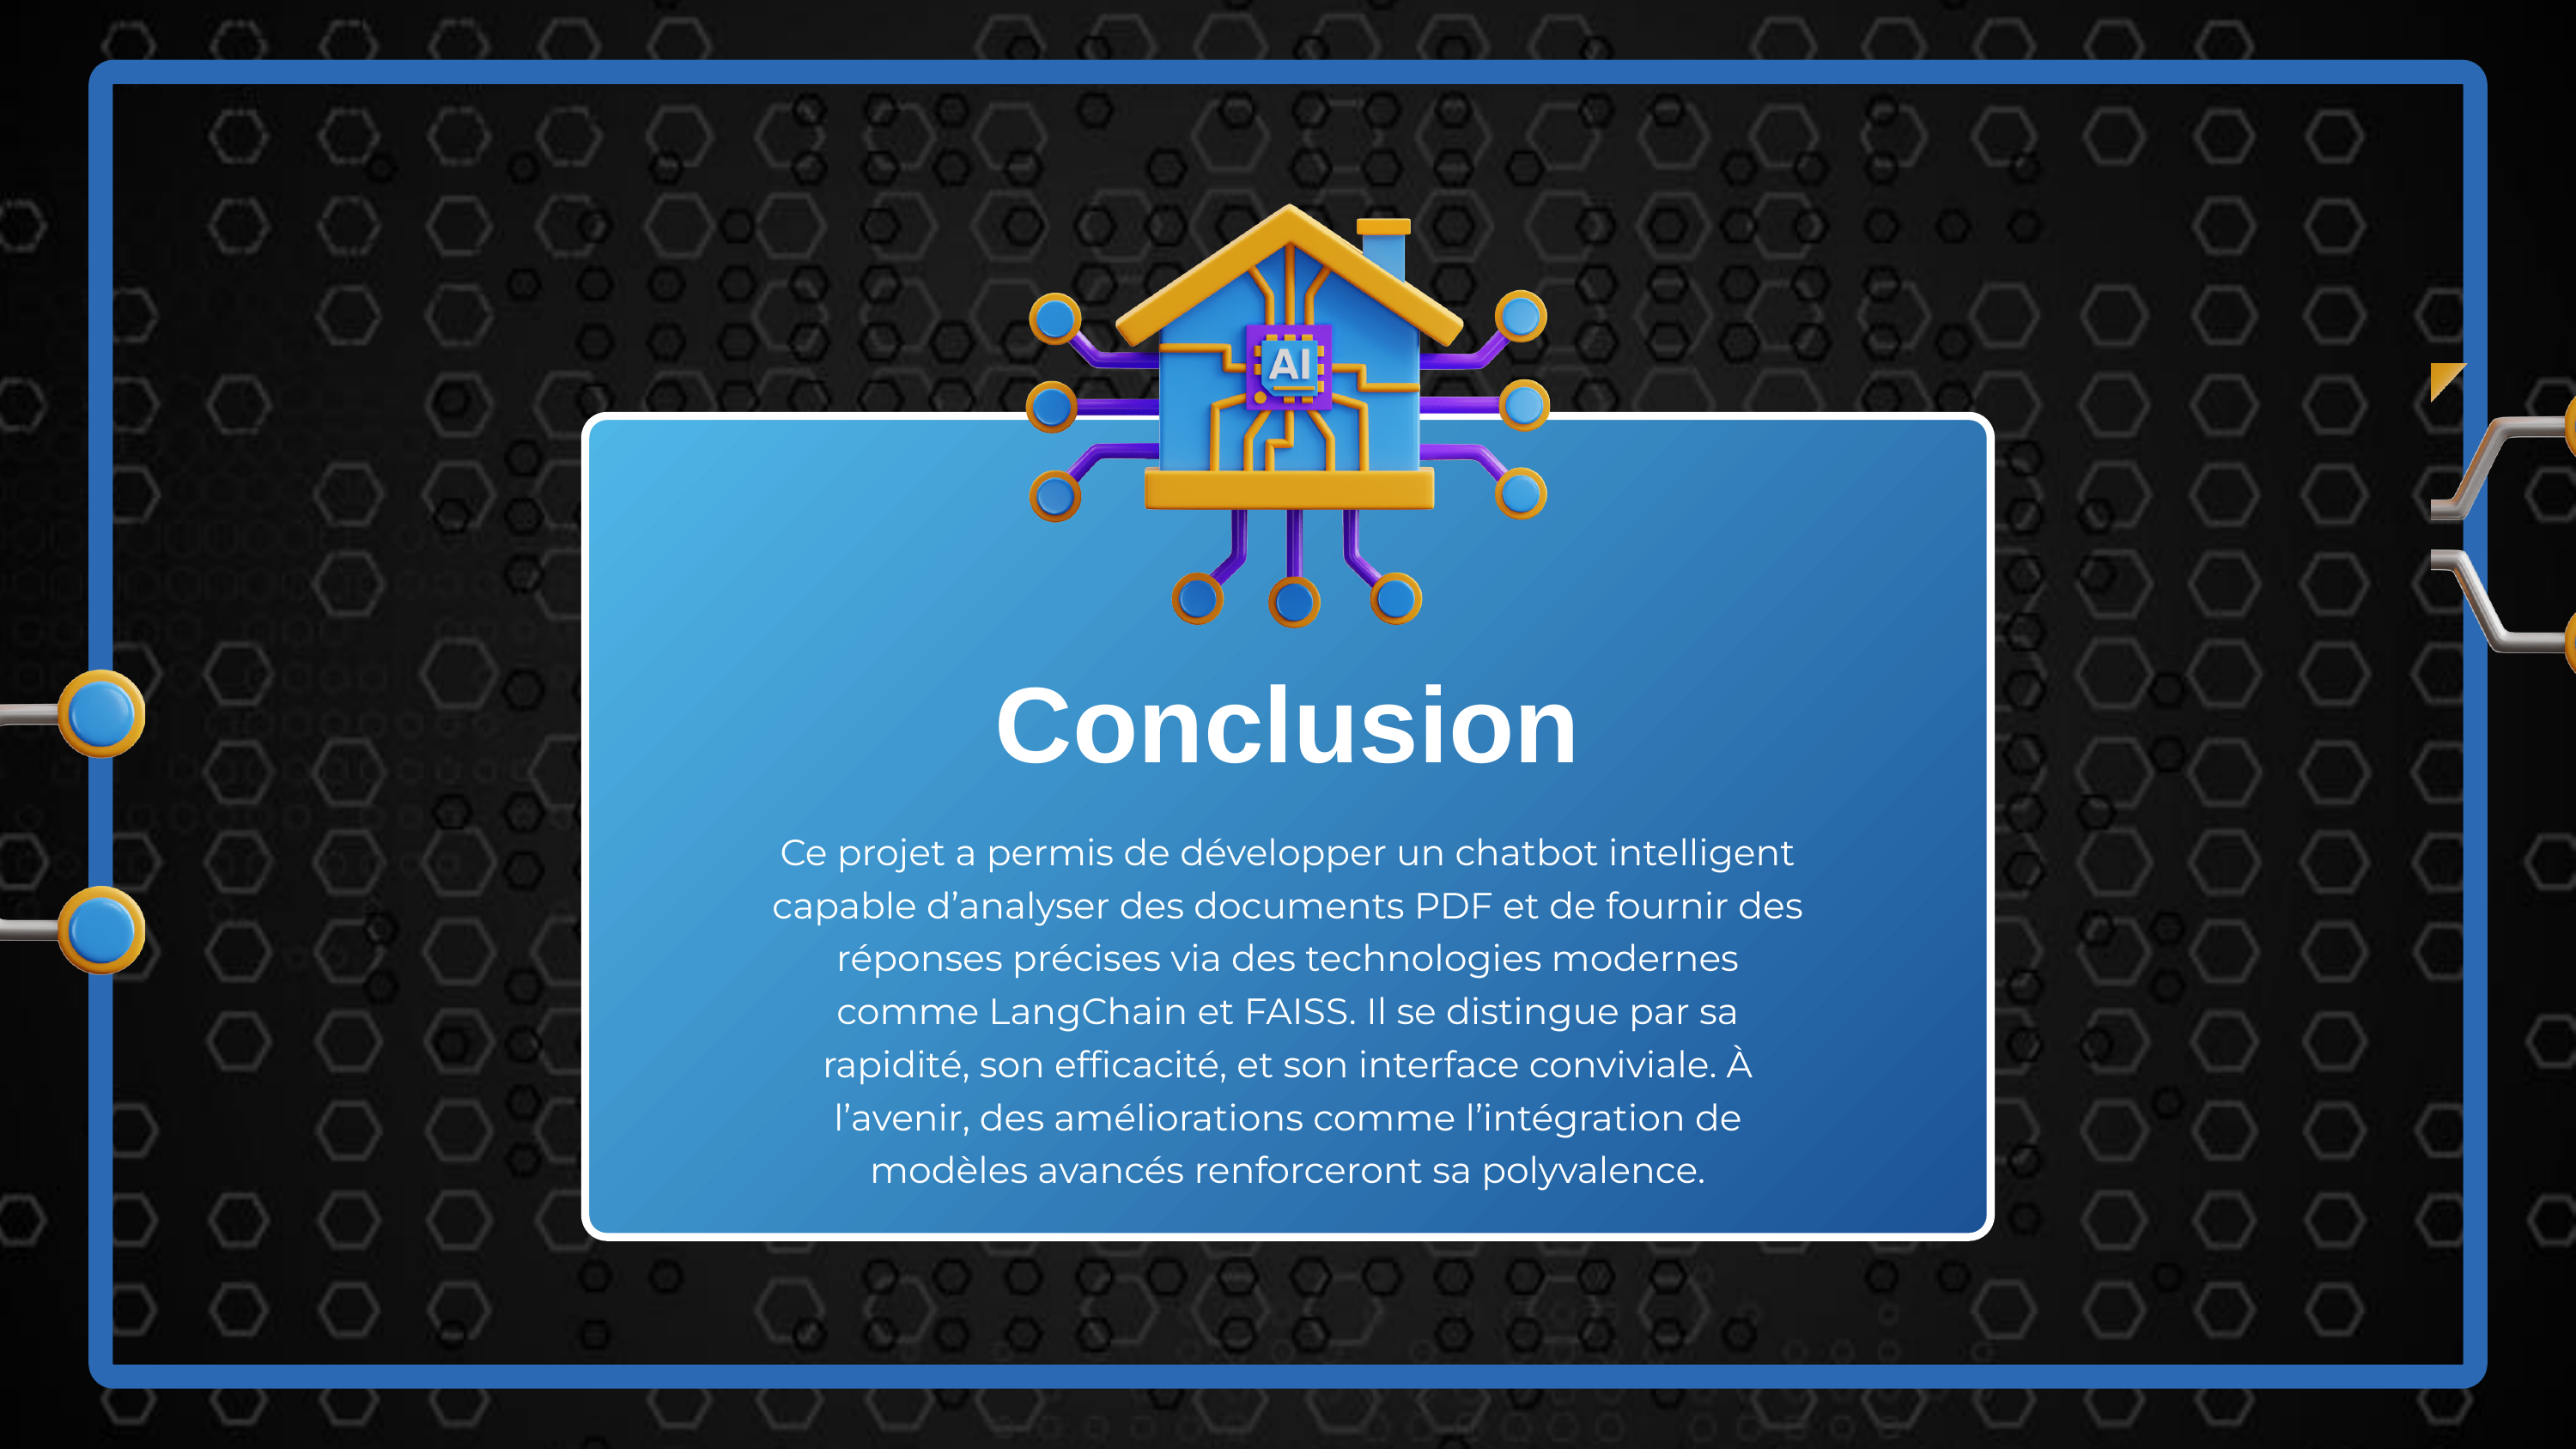

Conclusion

Ce projet a permis de développer un chatbot intelligent capable d’analyser des documents PDF et de fournir des réponses précises via des technologies modernes comme LangChain et FAISS. Il se distingue par sa rapidité, son efficacité, et son interface conviviale. À l’avenir, des améliorations comme l’intégration de modèles avancés renforceront sa polyvalence.